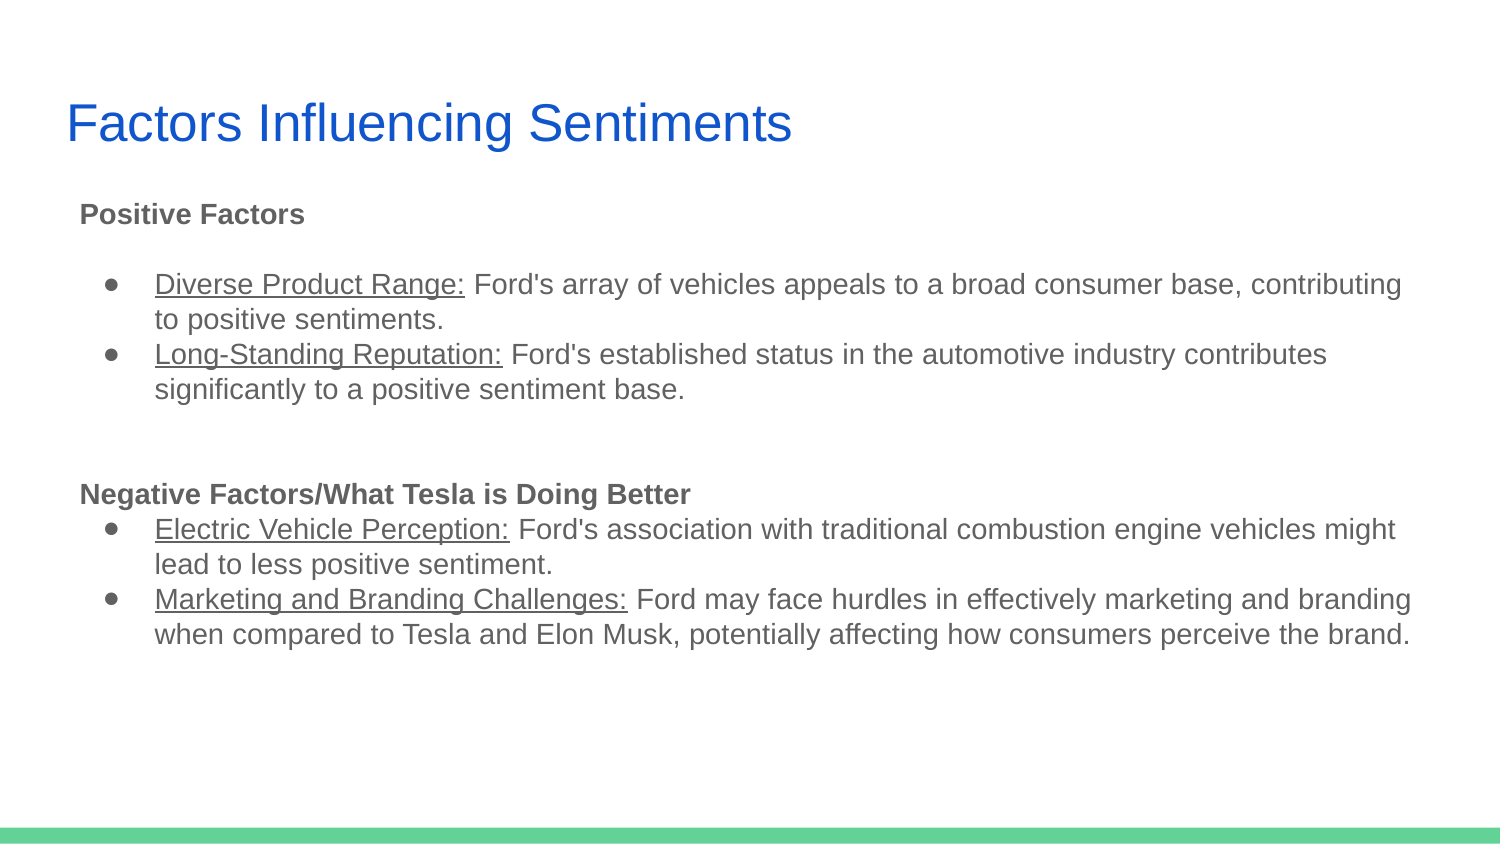

# Factors Influencing Sentiments
Positive Factors

Diverse Product Range: Ford's array of vehicles appeals to a broad consumer base, contributing to positive sentiments.
Long-Standing Reputation: Ford's established status in the automotive industry contributes significantly to a positive sentiment base.

Negative Factors/What Tesla is Doing Better
Electric Vehicle Perception: Ford's association with traditional combustion engine vehicles might lead to less positive sentiment.
Marketing and Branding Challenges: Ford may face hurdles in effectively marketing and branding when compared to Tesla and Elon Musk, potentially affecting how consumers perceive the brand.